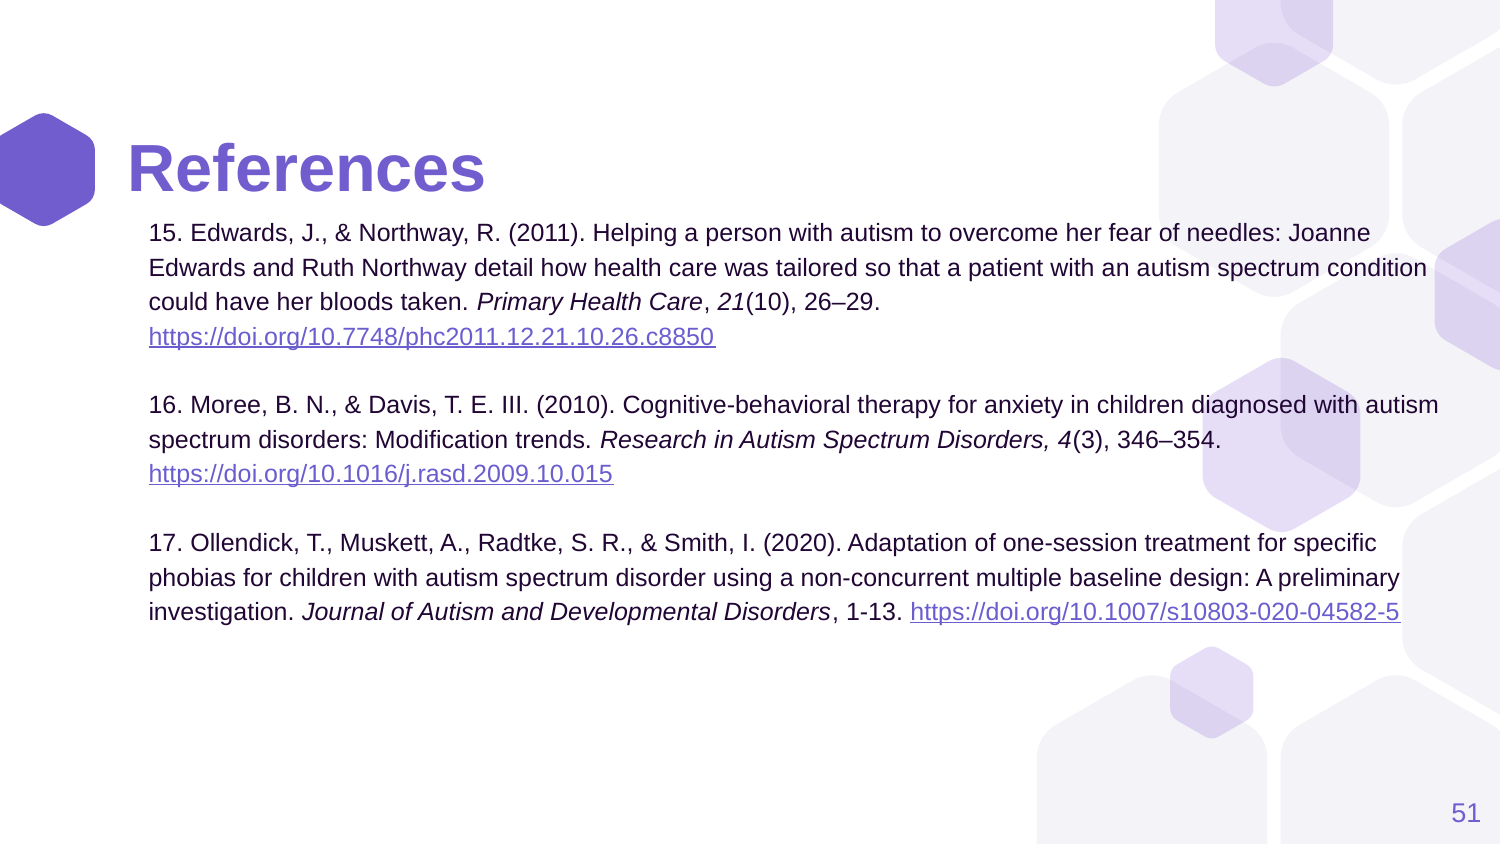

# References
15. Edwards, J., & Northway, R. (2011). Helping a person with autism to overcome her fear of needles: Joanne Edwards and Ruth Northway detail how health care was tailored so that a patient with an autism spectrum condition could have her bloods taken. Primary Health Care, 21(10), 26–29. https://doi.org/10.7748/phc2011.12.21.10.26.c8850

16. Moree, B. N., & Davis, T. E. III. (2010). Cognitive-behavioral therapy for anxiety in children diagnosed with autism spectrum disorders: Modification trends. Research in Autism Spectrum Disorders, 4(3), 346–354. https://doi.org/10.1016/j.rasd.2009.10.015

17. Ollendick, T., Muskett, A., Radtke, S. R., & Smith, I. (2020). Adaptation of one-session treatment for specific phobias for children with autism spectrum disorder using a non-concurrent multiple baseline design: A preliminary investigation. Journal of Autism and Developmental Disorders, 1-13. https://doi.org/10.1007/s10803-020-04582-5

51